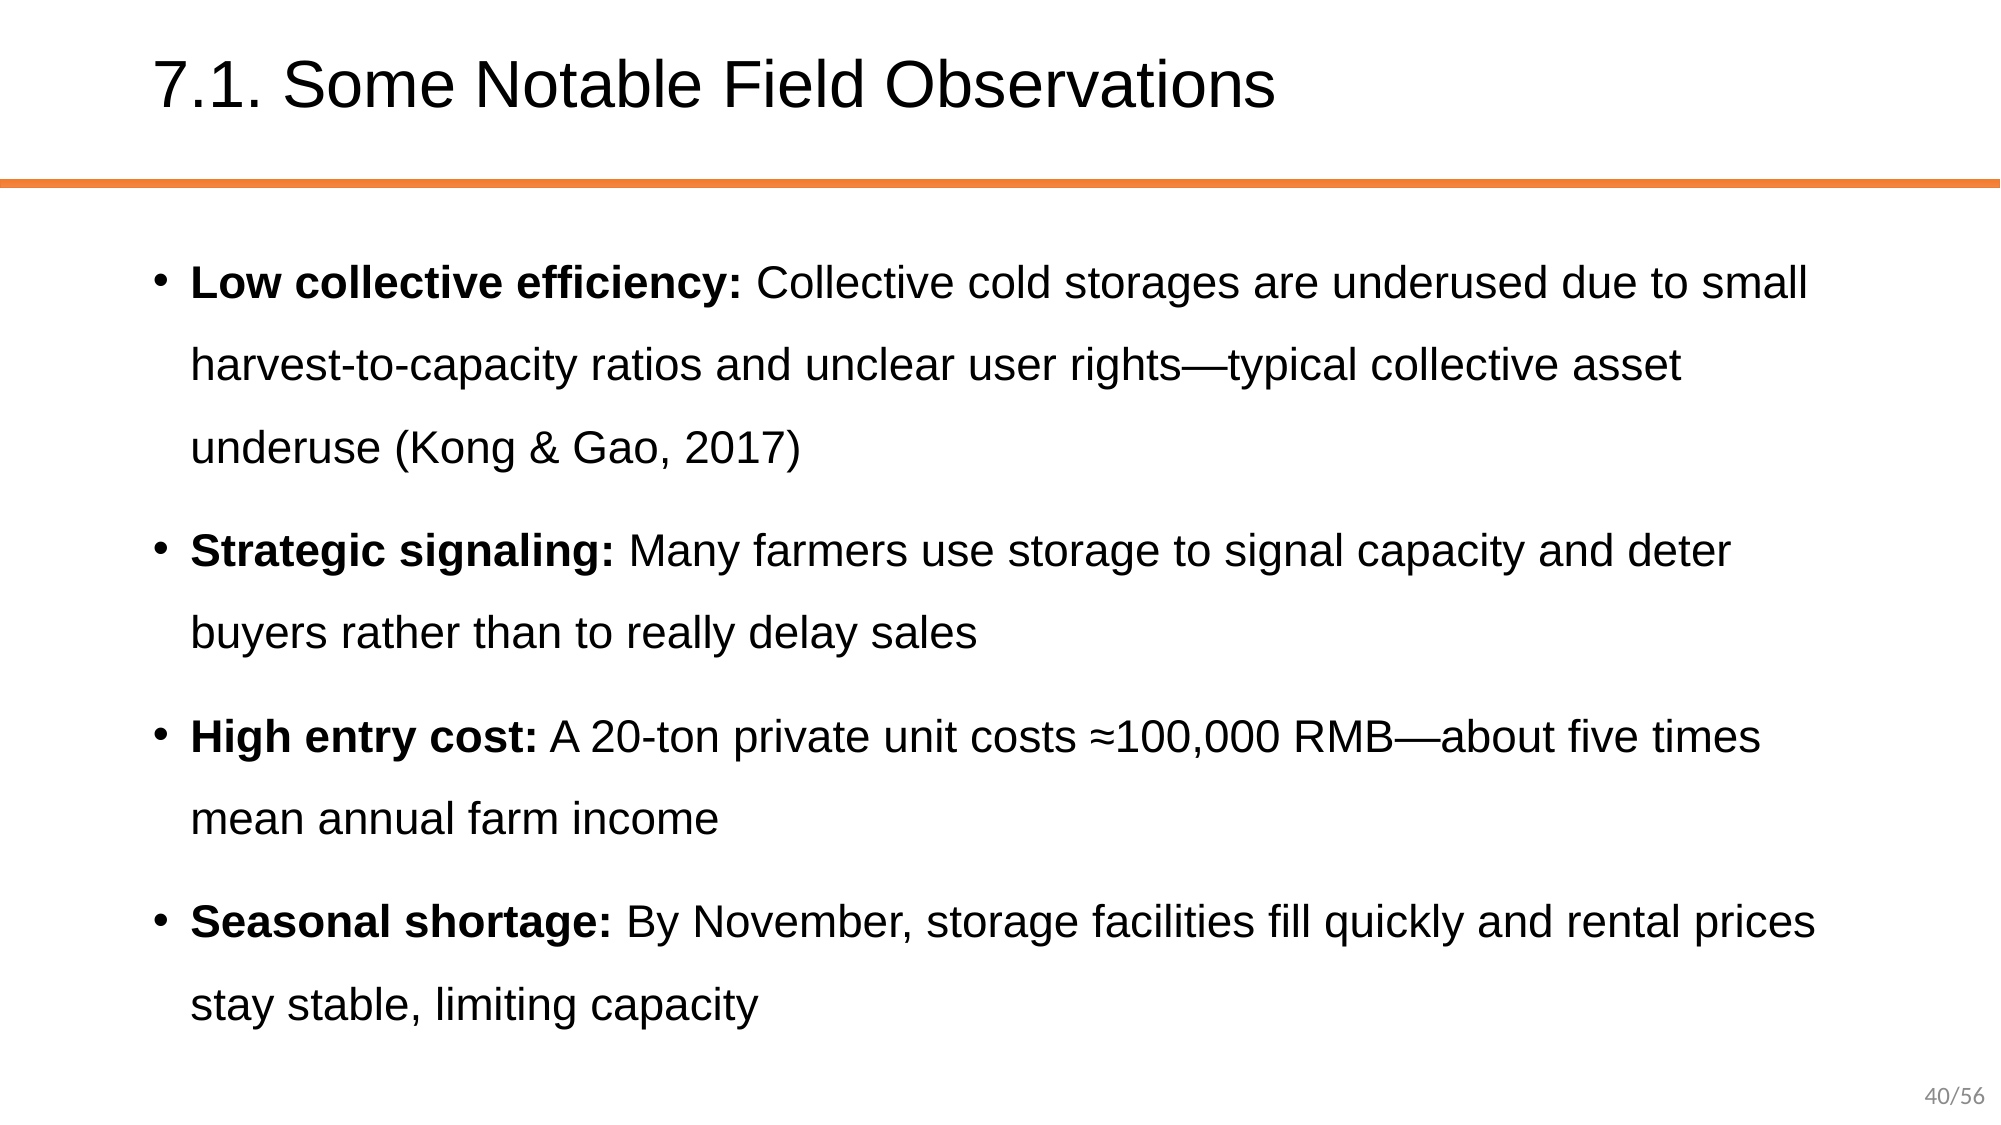

# 7.1. Some Notable Field Observations
Low collective efficiency: Collective cold storages are underused due to small harvest-to-capacity ratios and unclear user rights—typical collective asset underuse (Kong & Gao, 2017)
Strategic signaling: Many farmers use storage to signal capacity and deter buyers rather than to really delay sales
High entry cost: A 20-ton private unit costs ≈100,000 RMB—about five times mean annual farm income
Seasonal shortage: By November, storage facilities fill quickly and rental prices stay stable, limiting capacity